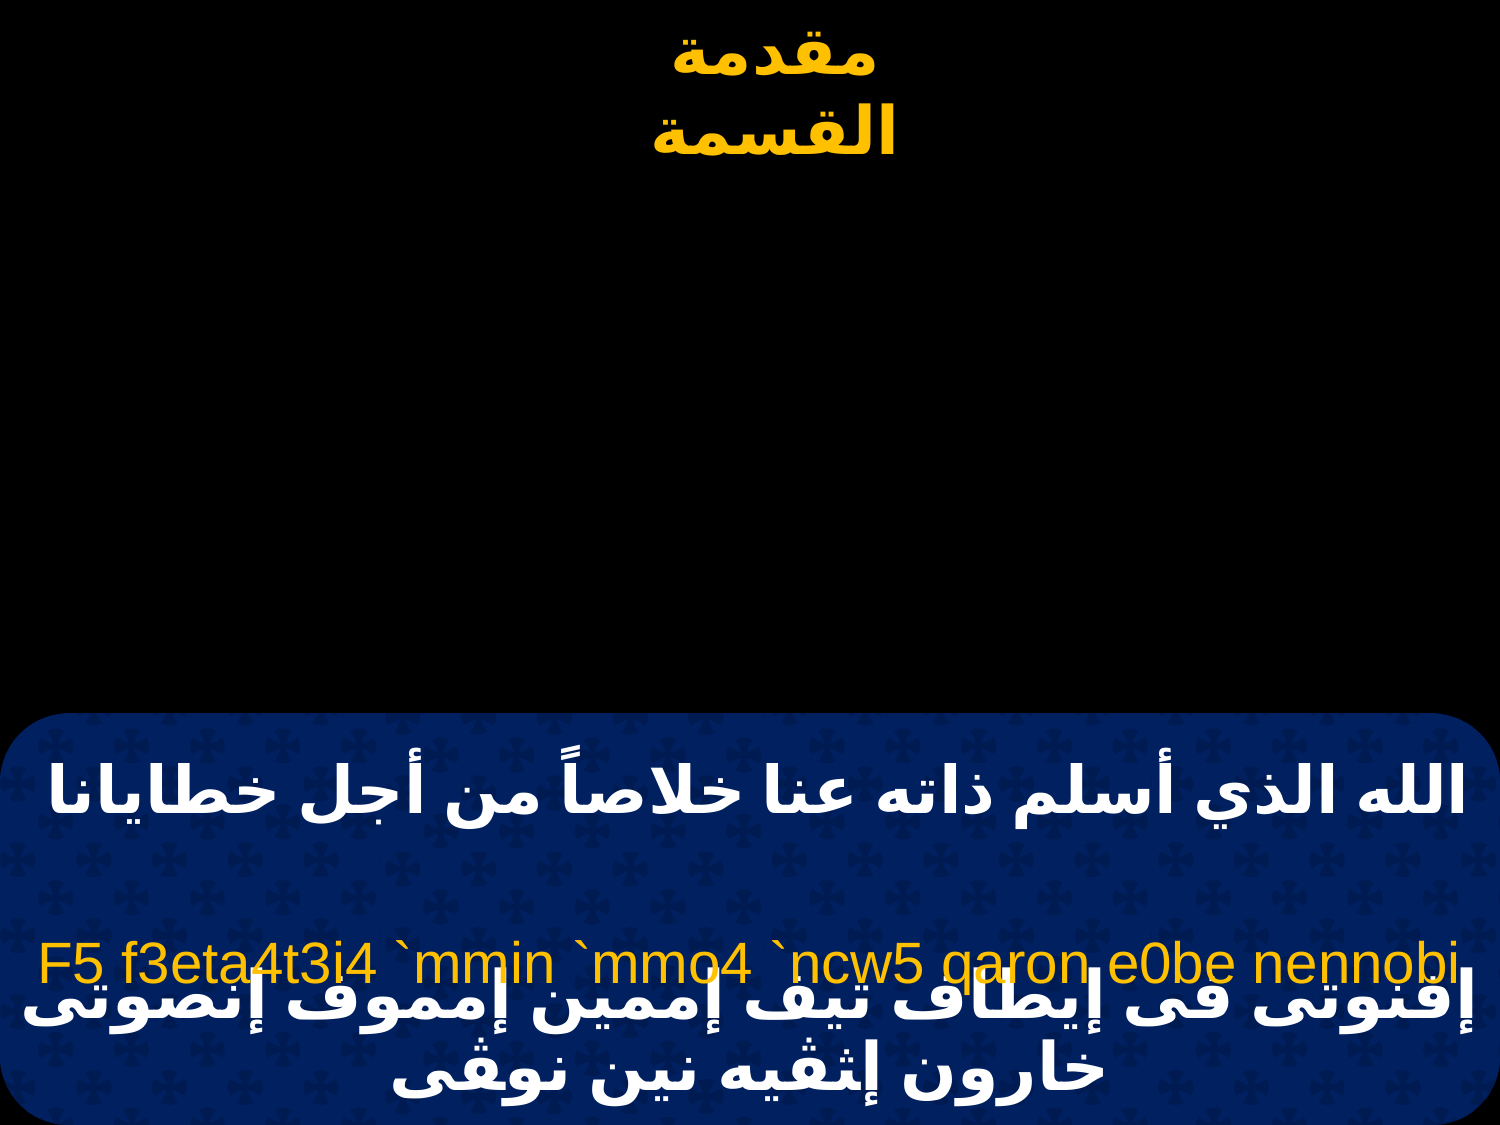

# الله الذي أسلم ذاته عنا خلاصاً من أجل خطايانا
F5 f3eta4t3i4 `mmin `mmo4 `ncw5 qaron e0be nennobi
إفنوتى فى إيطاف تيف إممين إمموف إنصوتى خارون إﺜﭭﻴﻪ نين نوﭭﻰ